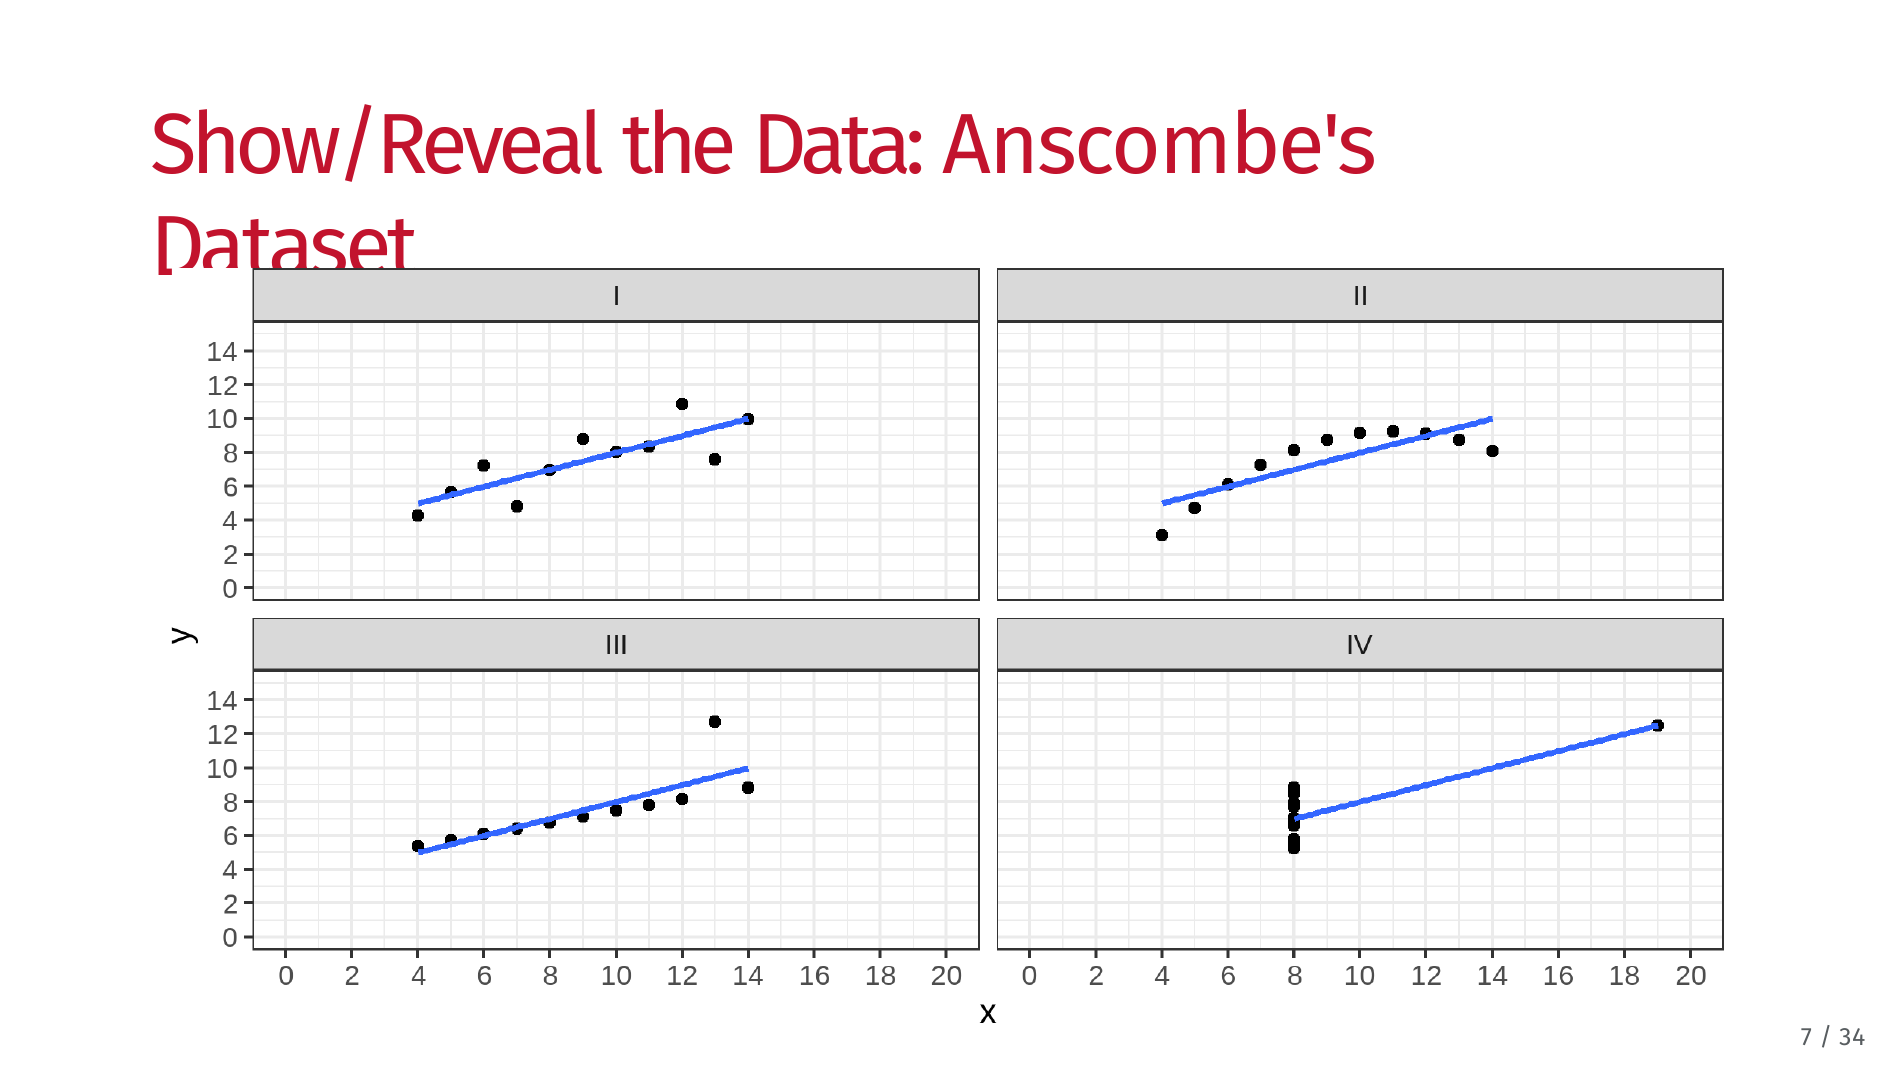

# Show/Reveal the Data: Anscombe's Dataset

7 / 34